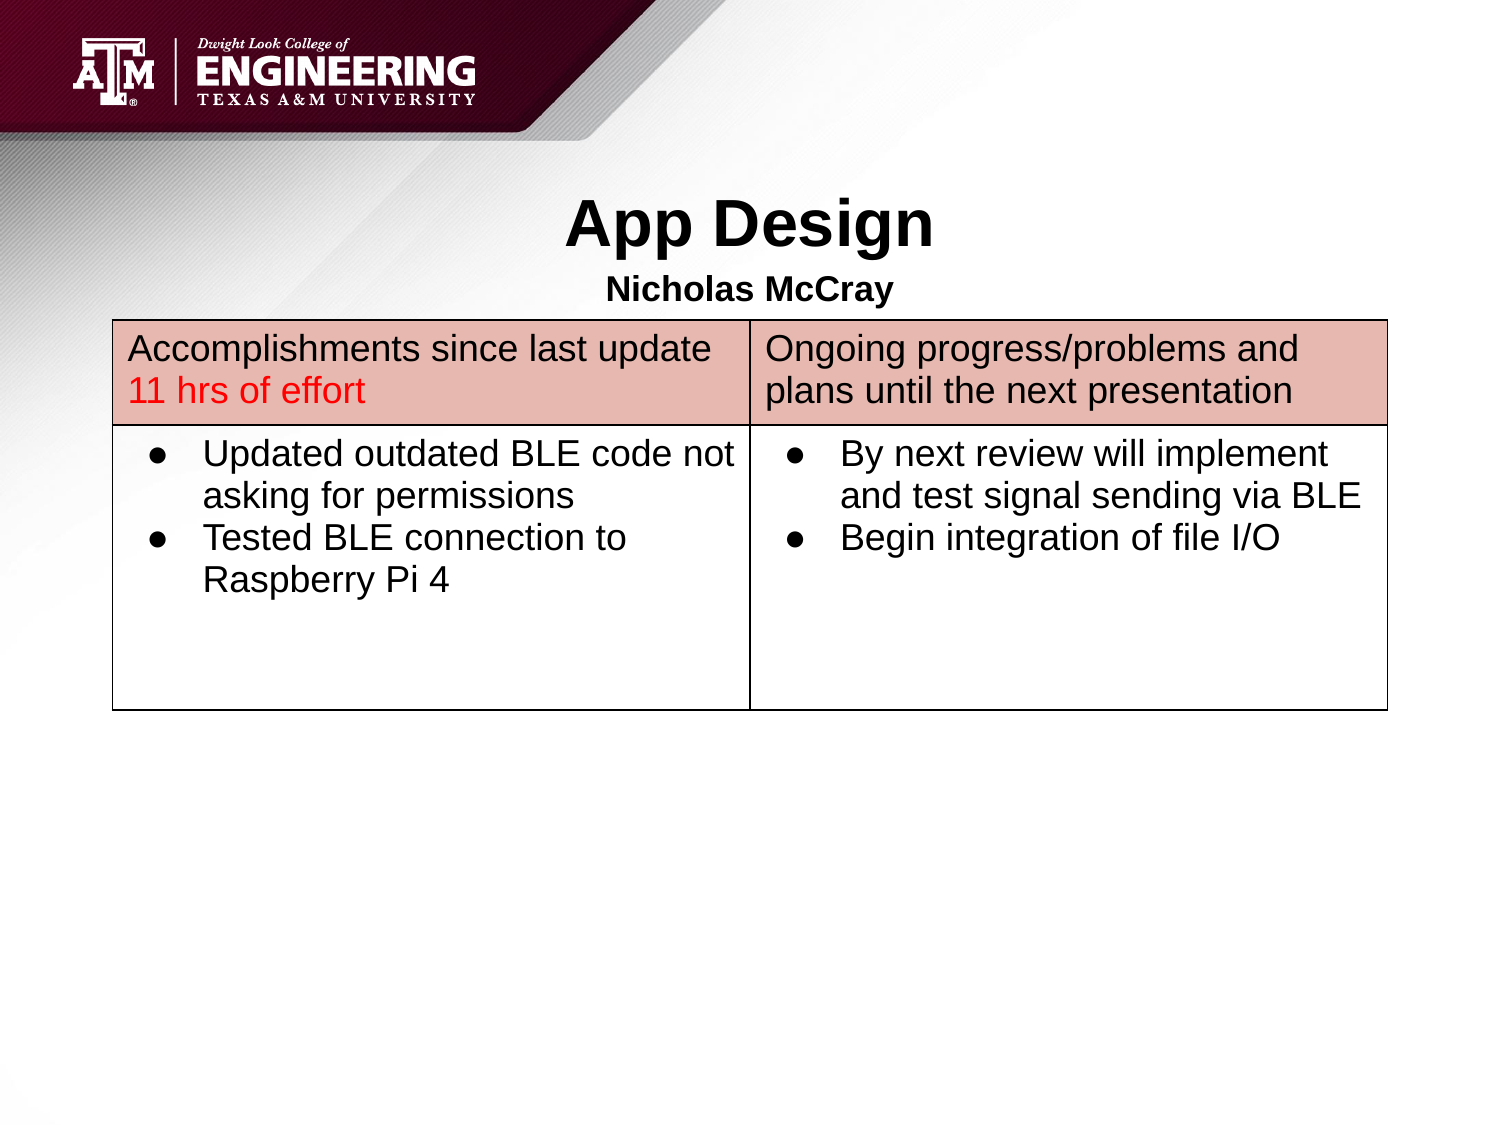

# App Design
Nicholas McCray
| Accomplishments since last update 11 hrs of effort | Ongoing progress/problems and plans until the next presentation |
| --- | --- |
| Updated outdated BLE code not asking for permissions Tested BLE connection to Raspberry Pi 4 | By next review will implement and test signal sending via BLE Begin integration of file I/O |